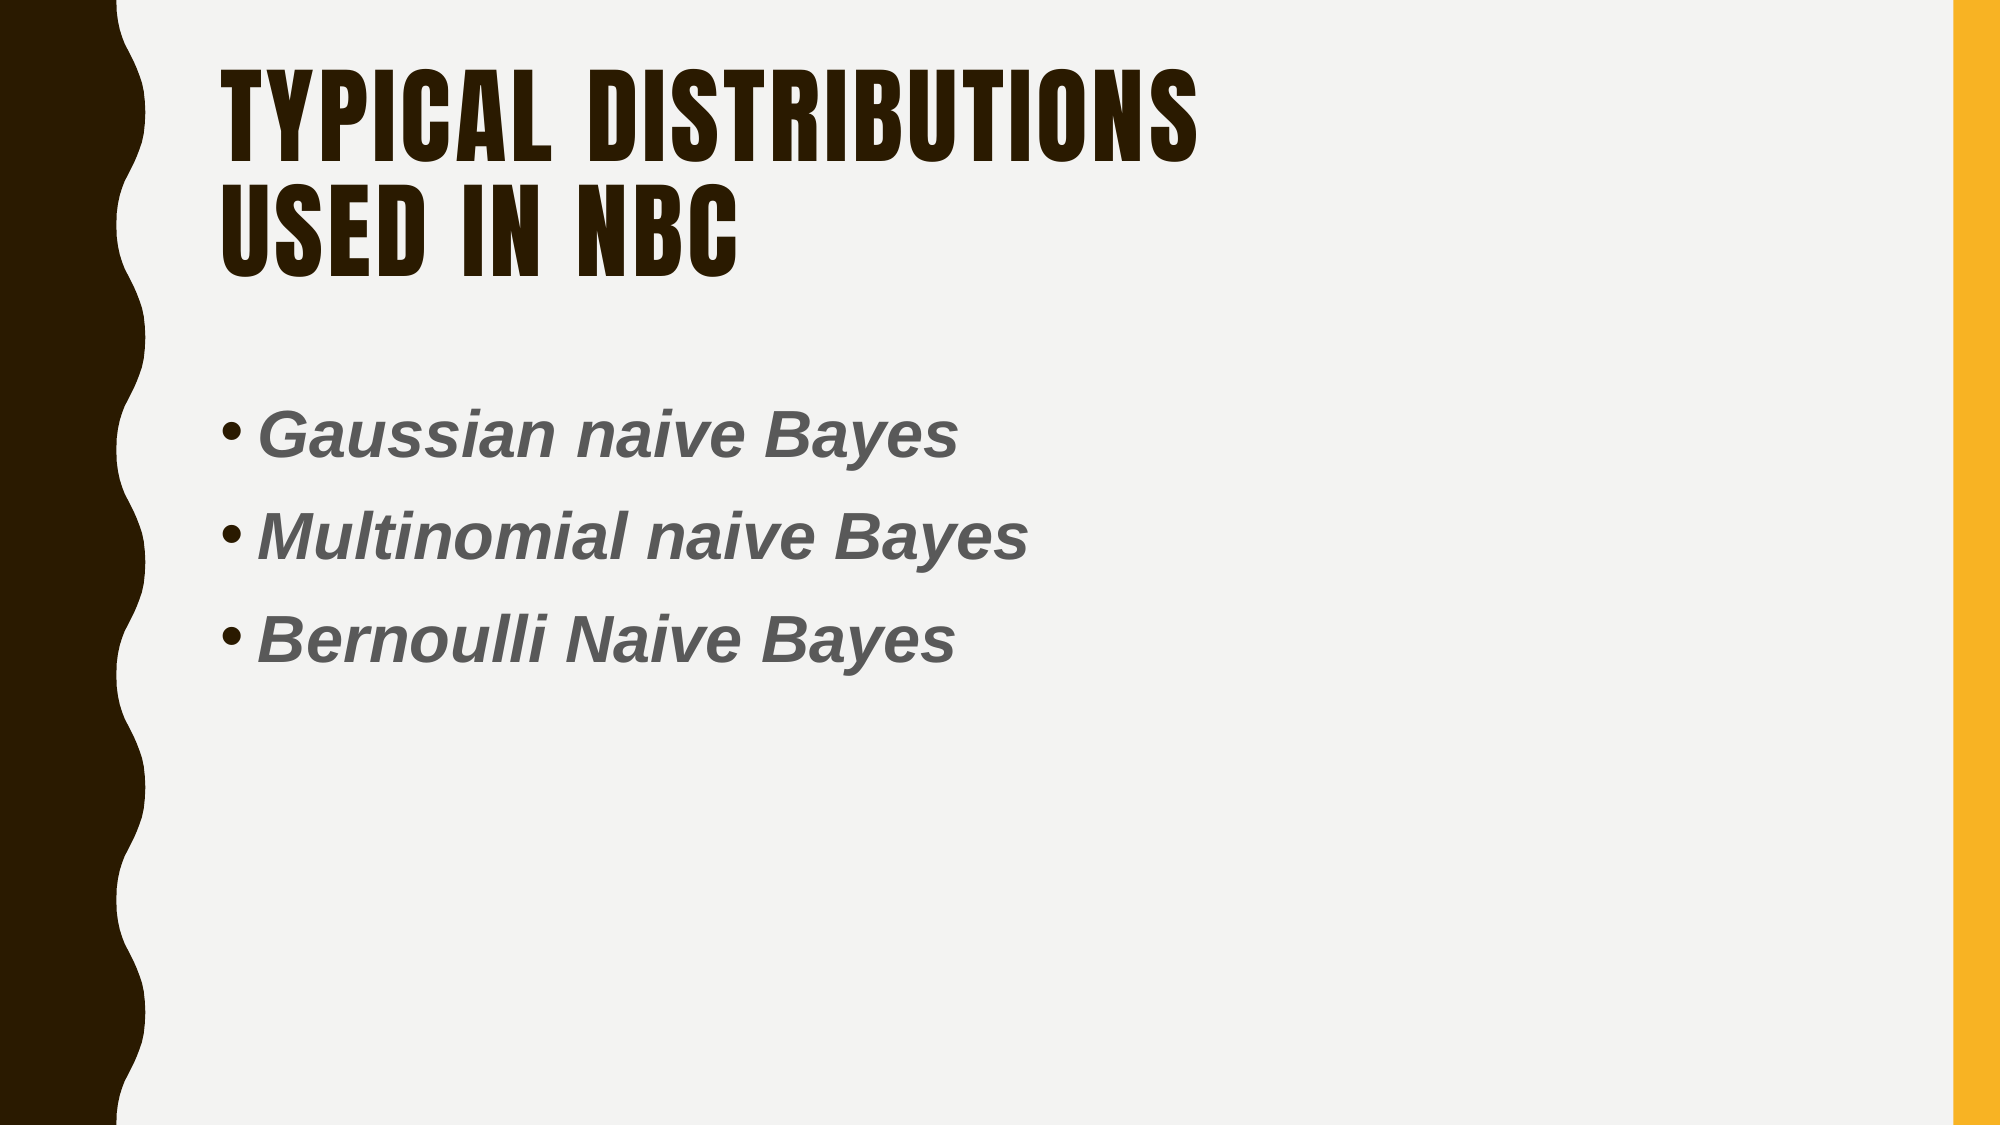

# Typical distributions used in NBC
Gaussian naive Bayes
Multinomial naive Bayes
Bernoulli Naive Bayes